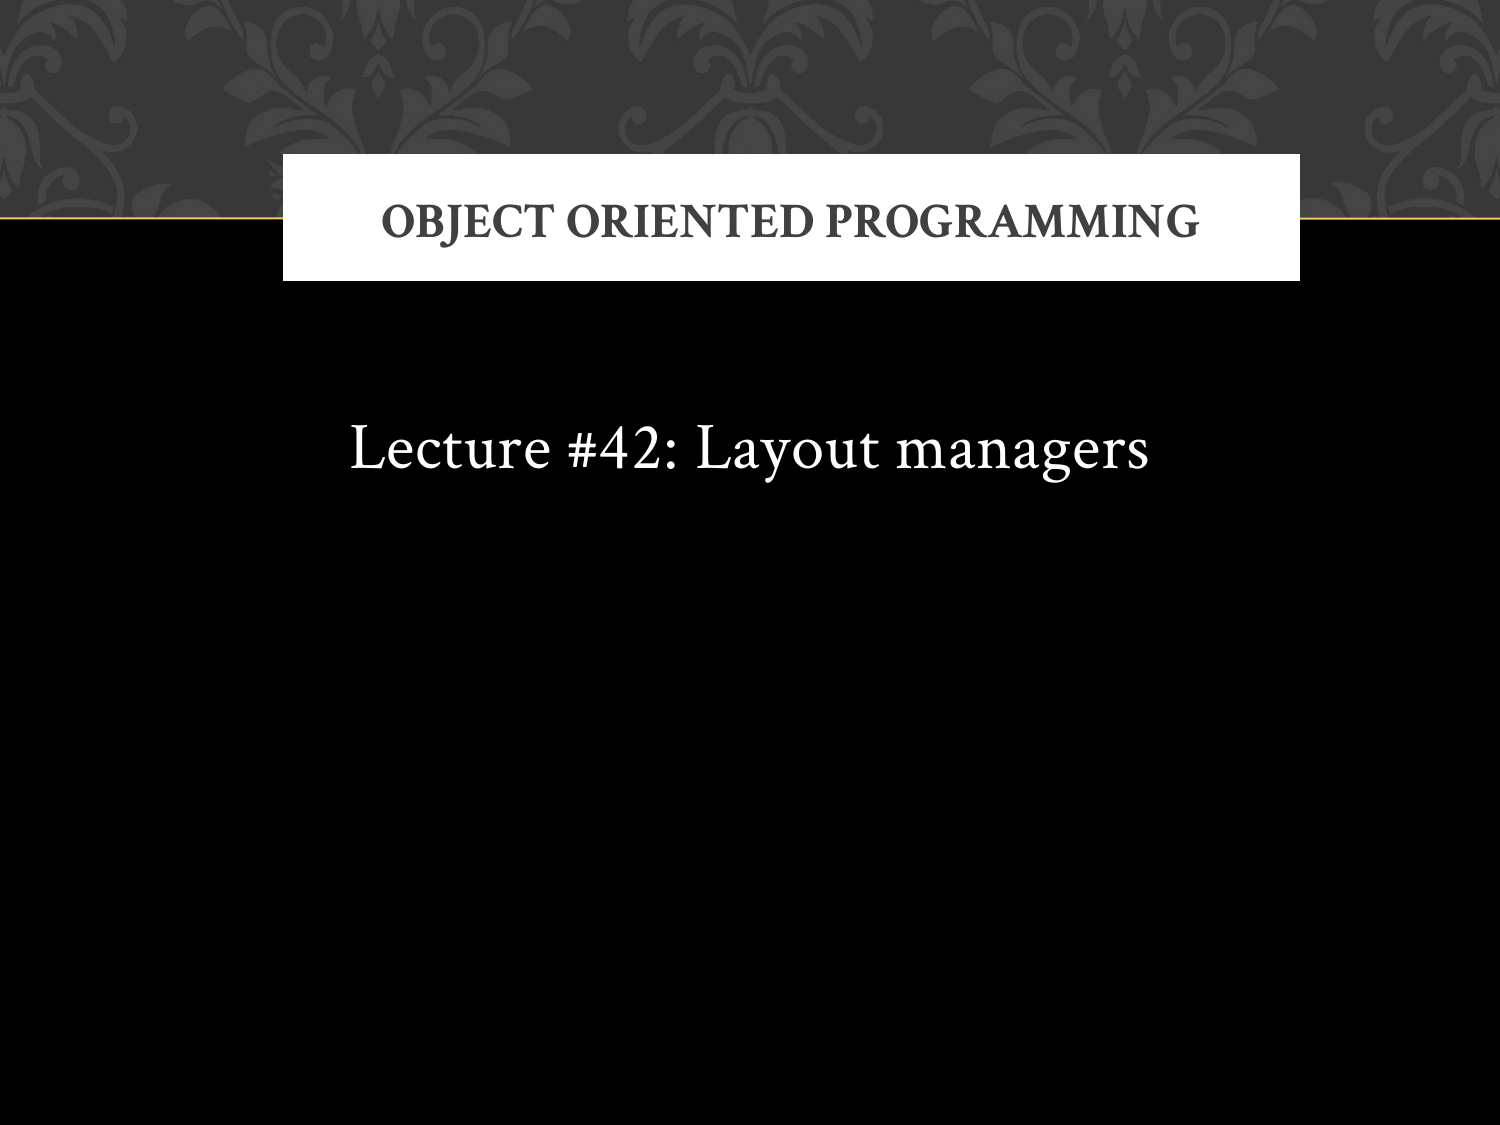

# Object oriented programming

Lecture #42: Layout managers